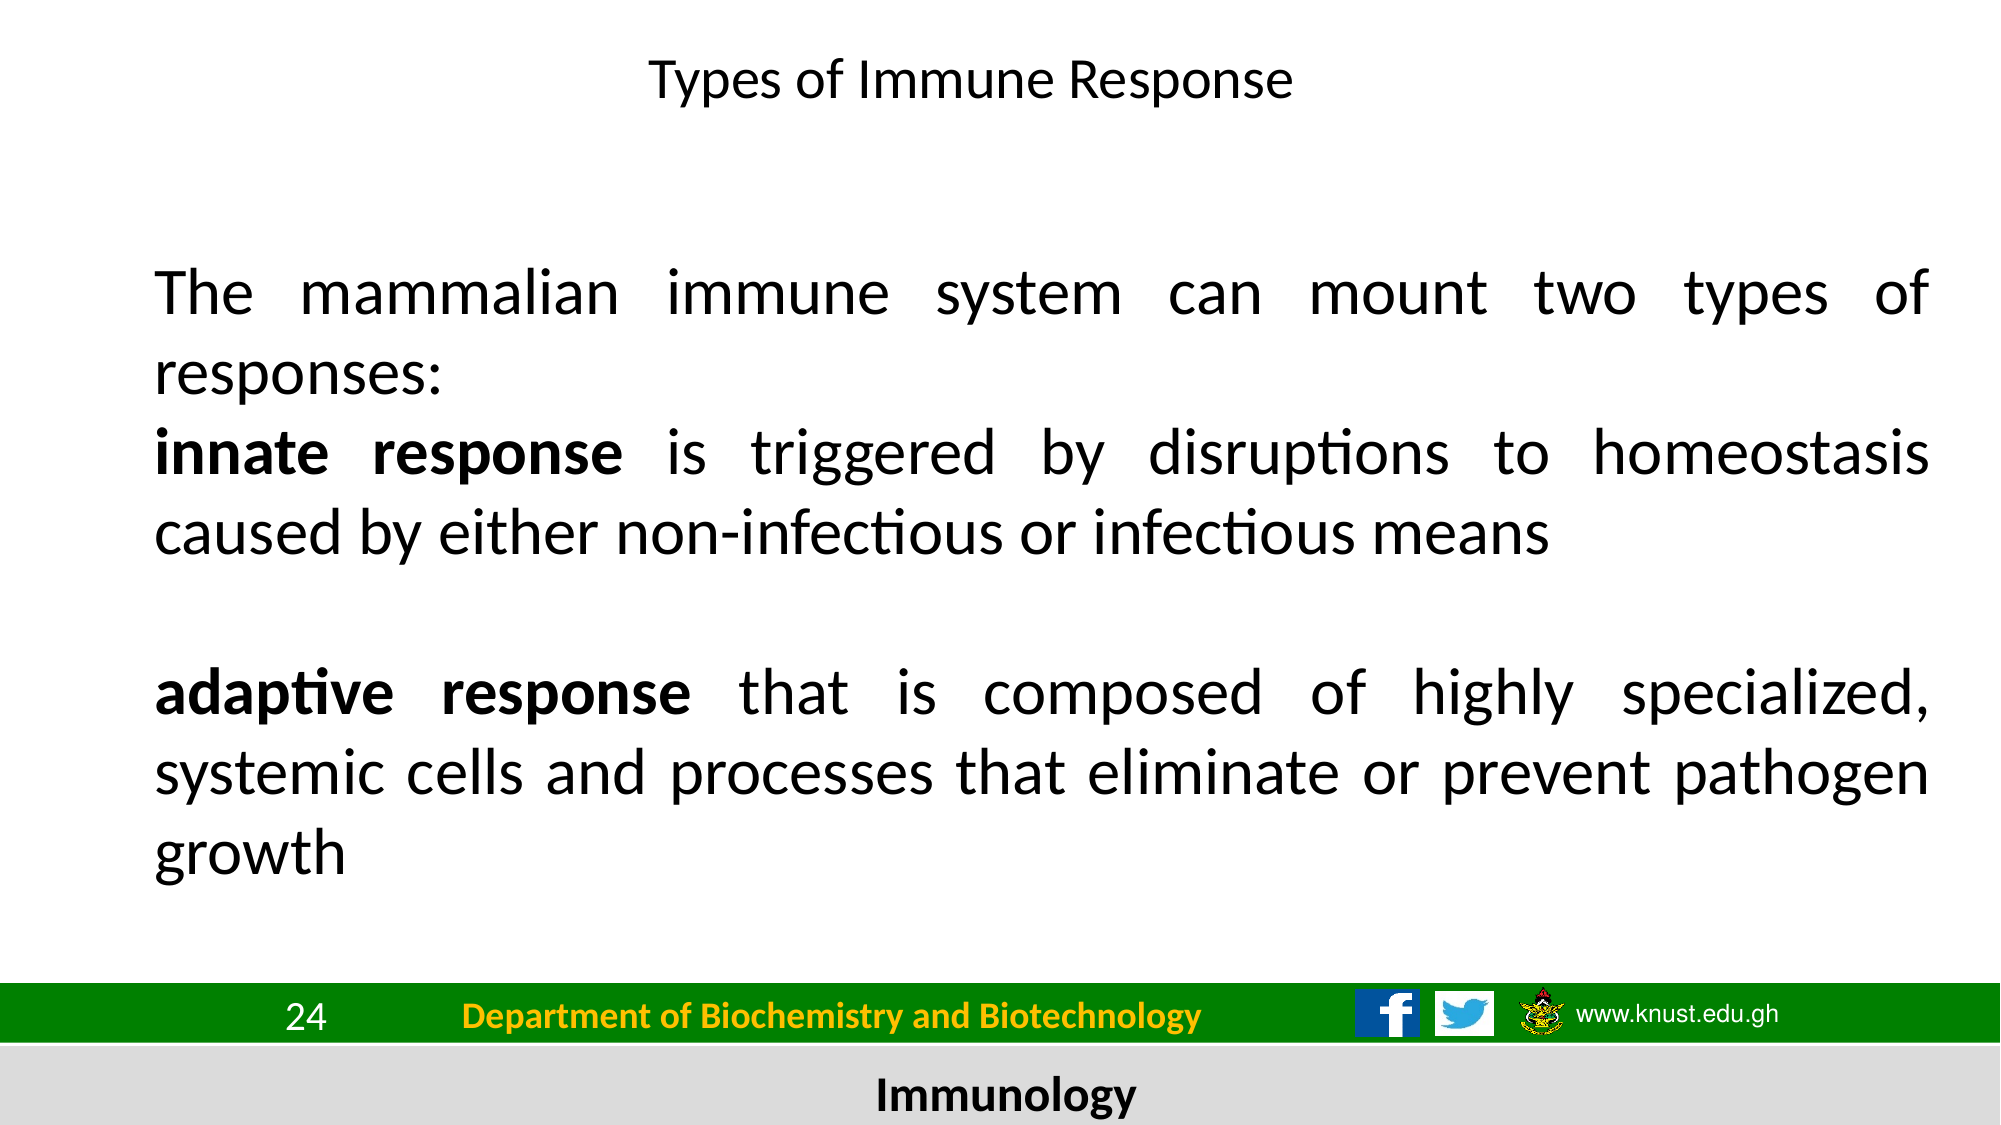

# Types of Immune Response

The mammalian immune system can mount two types of responses:
innate response is triggered by disruptions to homeostasis caused by either non-infectious or infectious means

adaptive response that is composed of highly specialized, systemic cells and processes that eliminate or prevent pathogen growth

Department of Biochemistry and Biotechnology
24
Immunology